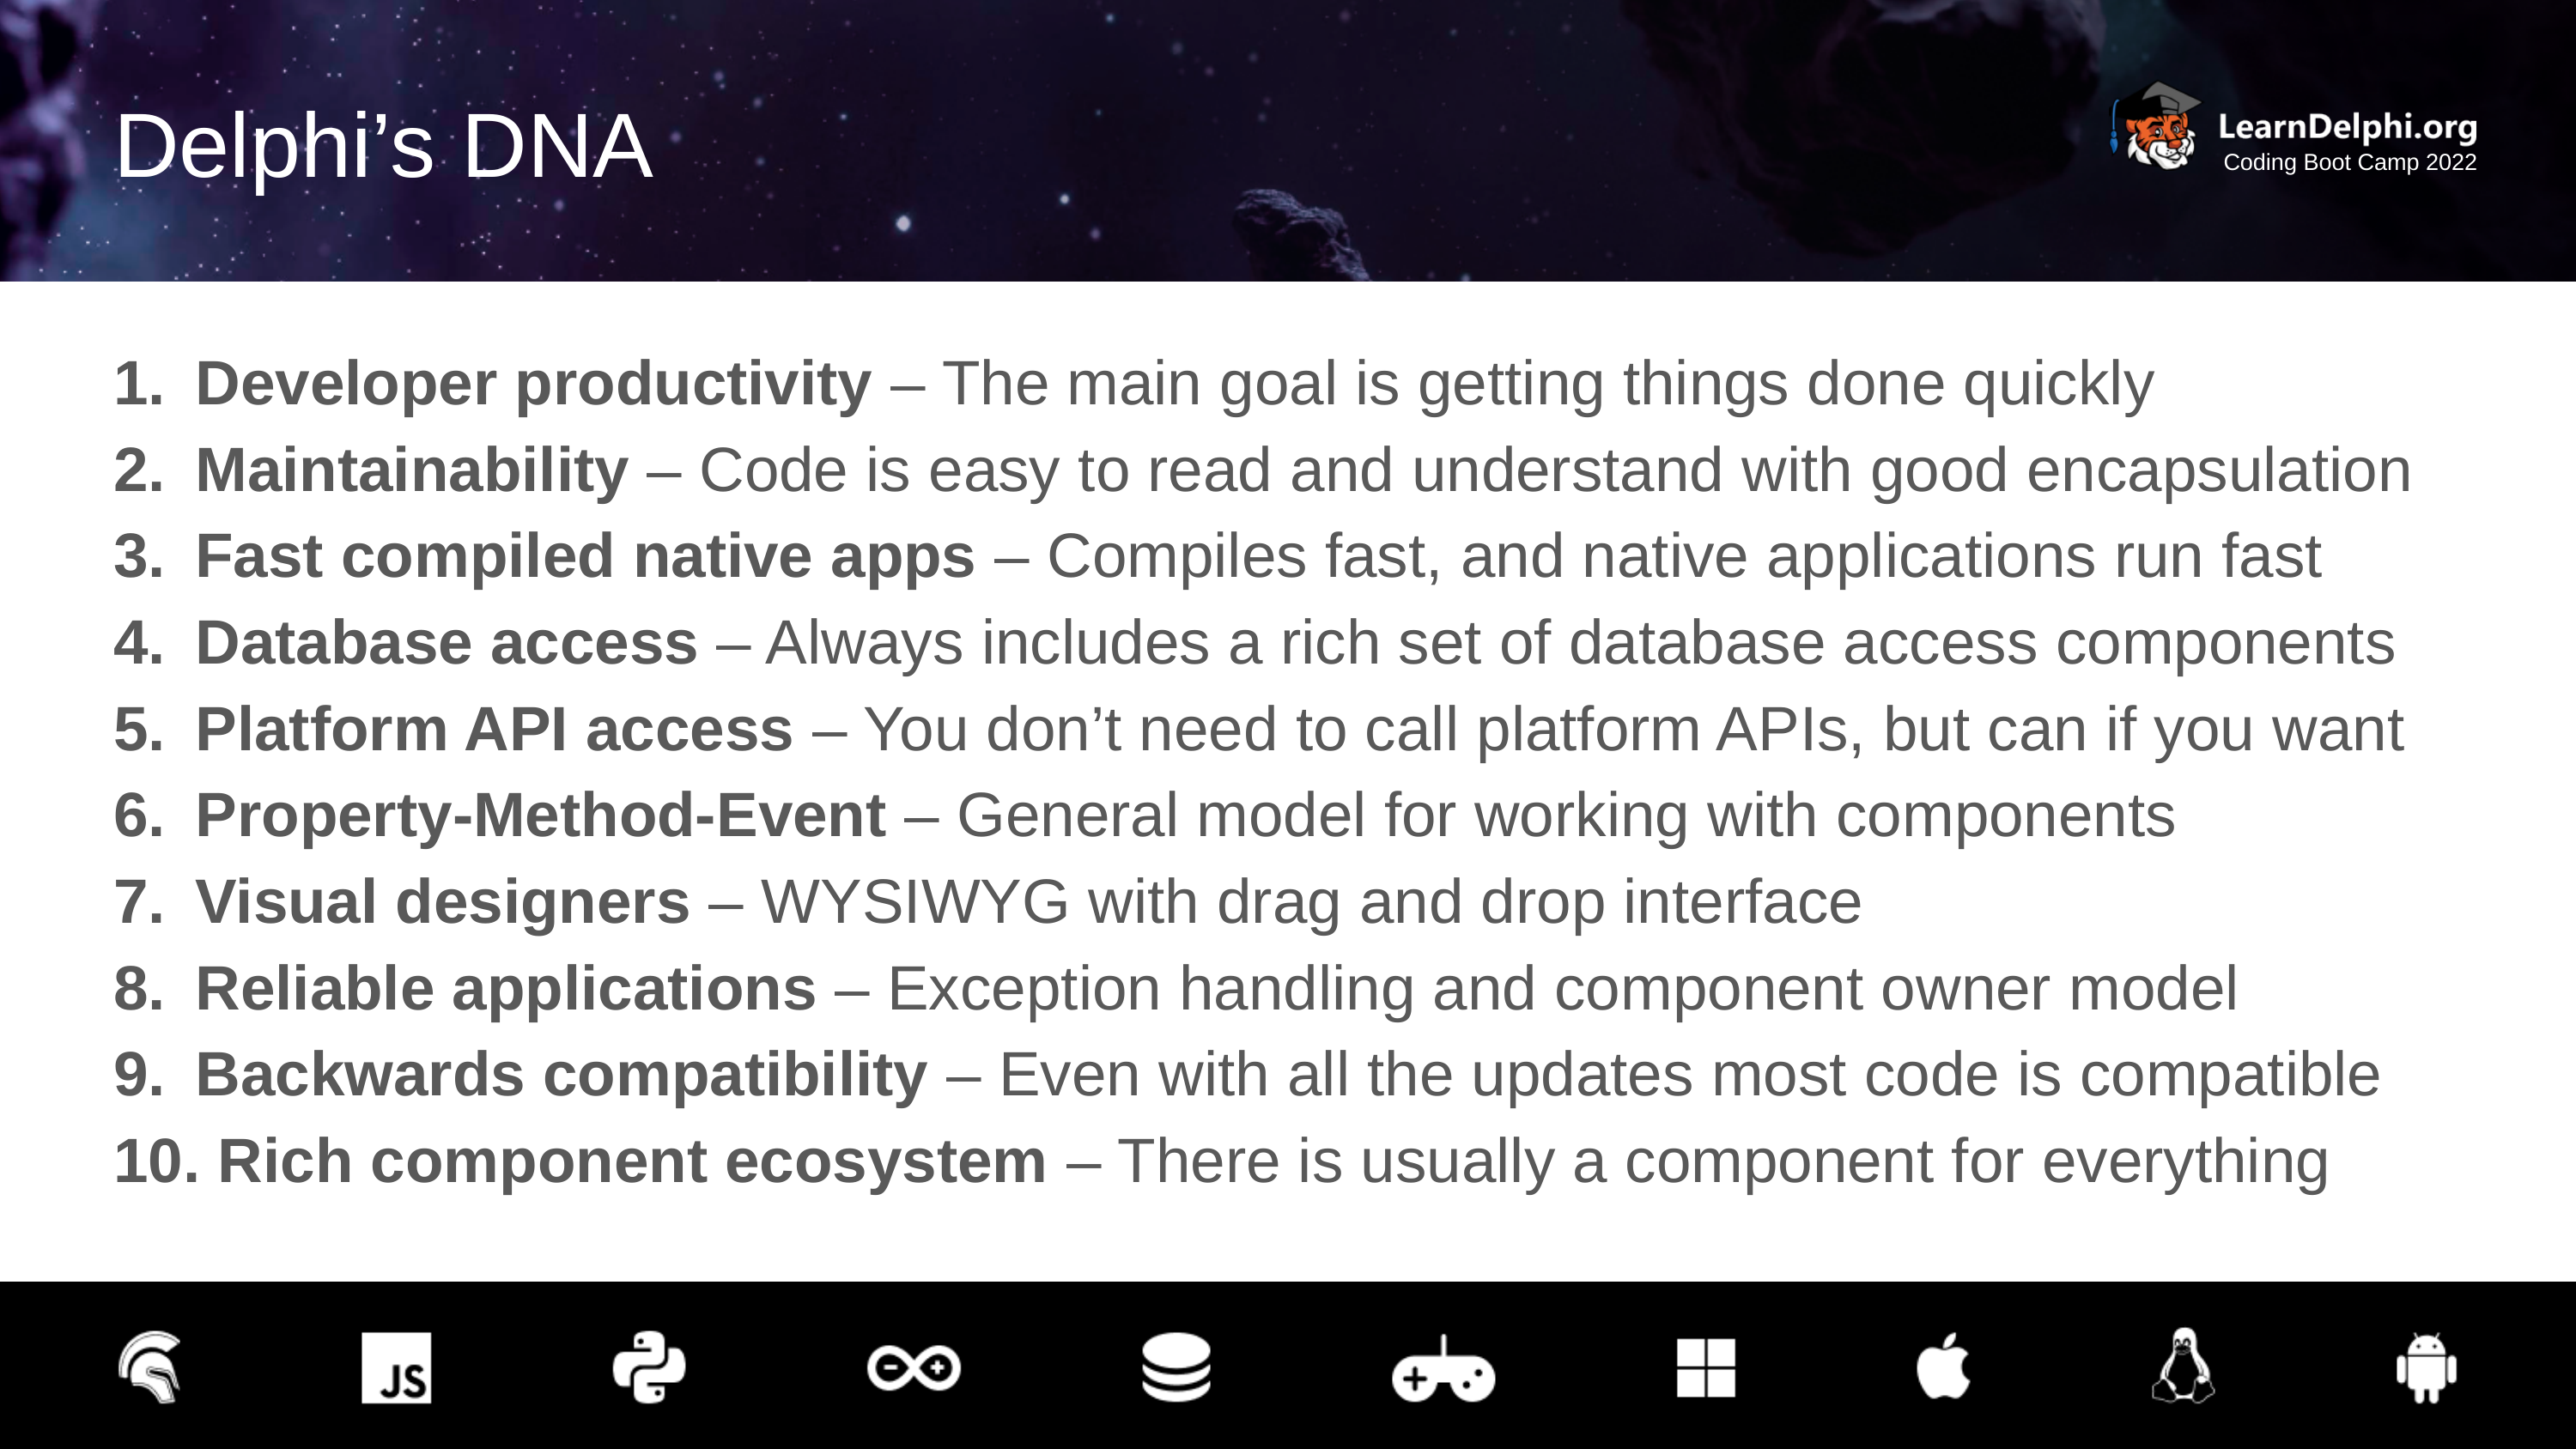

# Delphi’s DNA
 Developer productivity – The main goal is getting things done quickly
 Maintainability – Code is easy to read and understand with good encapsulation
 Fast compiled native apps – Compiles fast, and native applications run fast
 Database access – Always includes a rich set of database access components
 Platform API access – You don’t need to call platform APIs, but can if you want
 Property-Method-Event – General model for working with components
 Visual designers – WYSIWYG with drag and drop interface
 Reliable applications – Exception handling and component owner model
 Backwards compatibility – Even with all the updates most code is compatible
 Rich component ecosystem – There is usually a component for everything